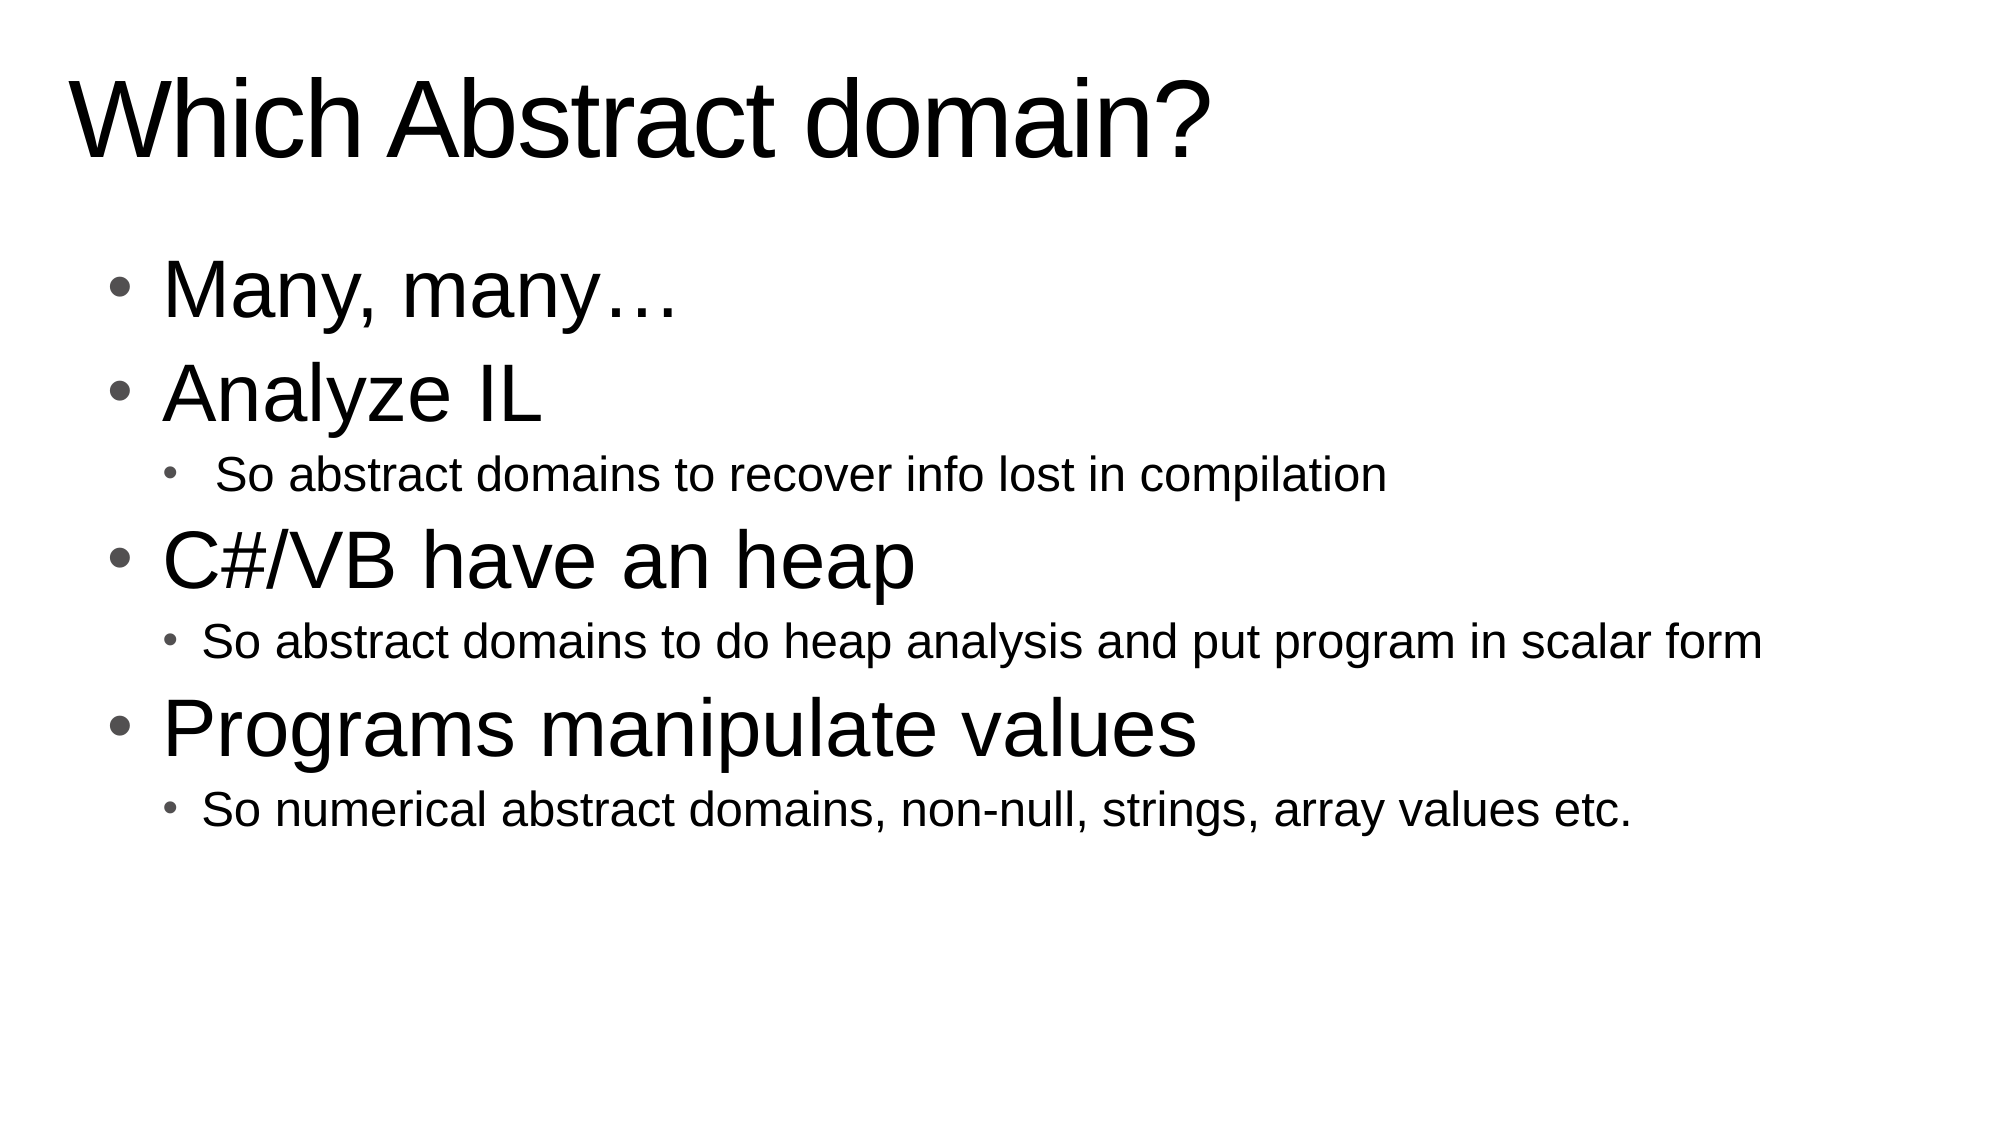

# Which Abstract domain?
Many, many…
Analyze IL
 So abstract domains to recover info lost in compilation
C#/VB have an heap
So abstract domains to do heap analysis and put program in scalar form
Programs manipulate values
So numerical abstract domains, non-null, strings, array values etc.